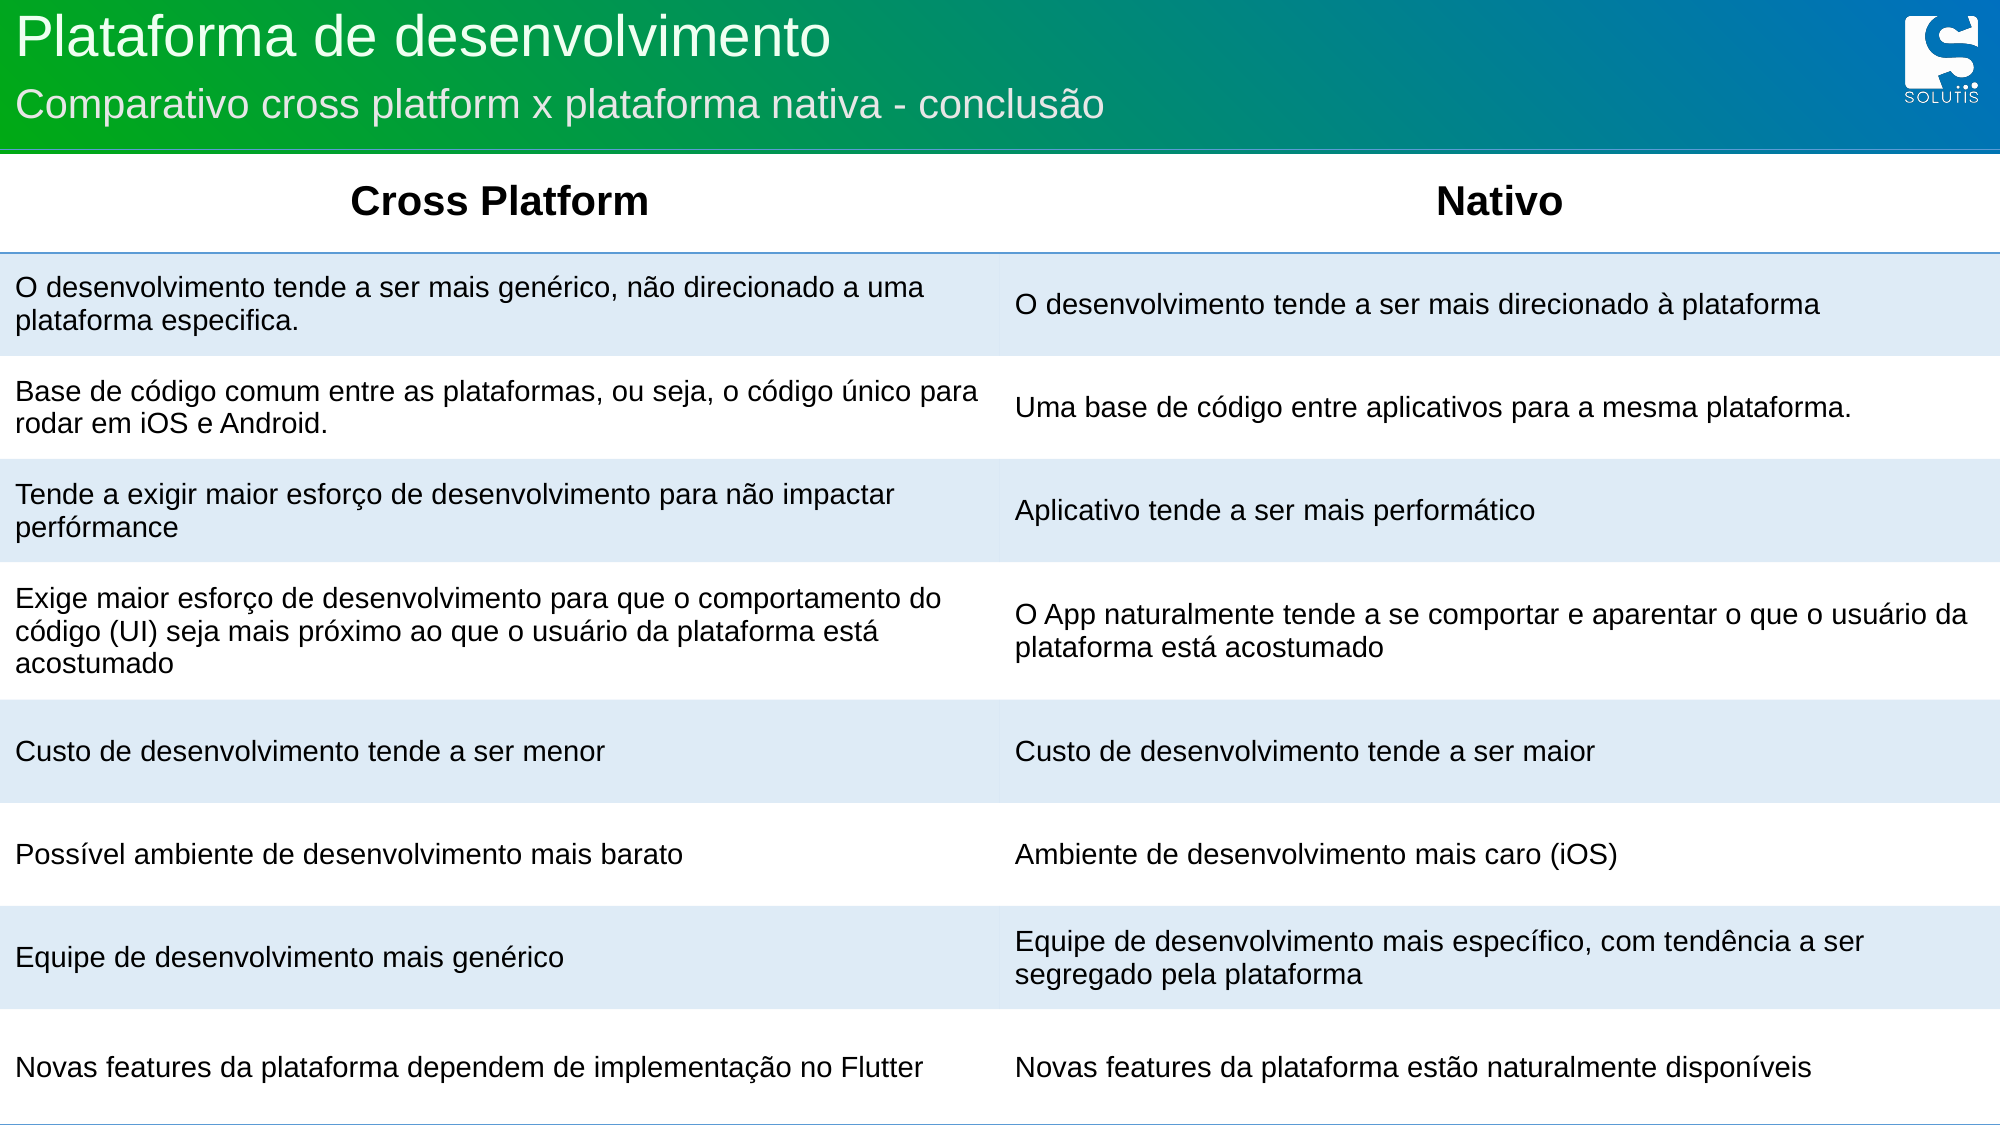

# Plataforma de desenvolvimento
Comparativo cross platform x plataforma nativa - conclusão
| Cross Platform | Nativo |
| --- | --- |
| O desenvolvimento tende a ser mais genérico, não direcionado a uma plataforma especifica. | O desenvolvimento tende a ser mais direcionado à plataforma |
| Base de código comum entre as plataformas, ou seja, o código único para rodar em iOS e Android. | Uma base de código entre aplicativos para a mesma plataforma. |
| Tende a exigir maior esforço de desenvolvimento para não impactar perfórmance | Aplicativo tende a ser mais performático |
| Exige maior esforço de desenvolvimento para que o comportamento do código (UI) seja mais próximo ao que o usuário da plataforma está acostumado | O App naturalmente tende a se comportar e aparentar o que o usuário da plataforma está acostumado |
| Custo de desenvolvimento tende a ser menor | Custo de desenvolvimento tende a ser maior |
| Possível ambiente de desenvolvimento mais barato | Ambiente de desenvolvimento mais caro (iOS) |
| Equipe de desenvolvimento mais genérico | Equipe de desenvolvimento mais específico, com tendência a ser segregado pela plataforma |
| Novas features da plataforma dependem de implementação no Flutter | Novas features da plataforma estão naturalmente disponíveis |